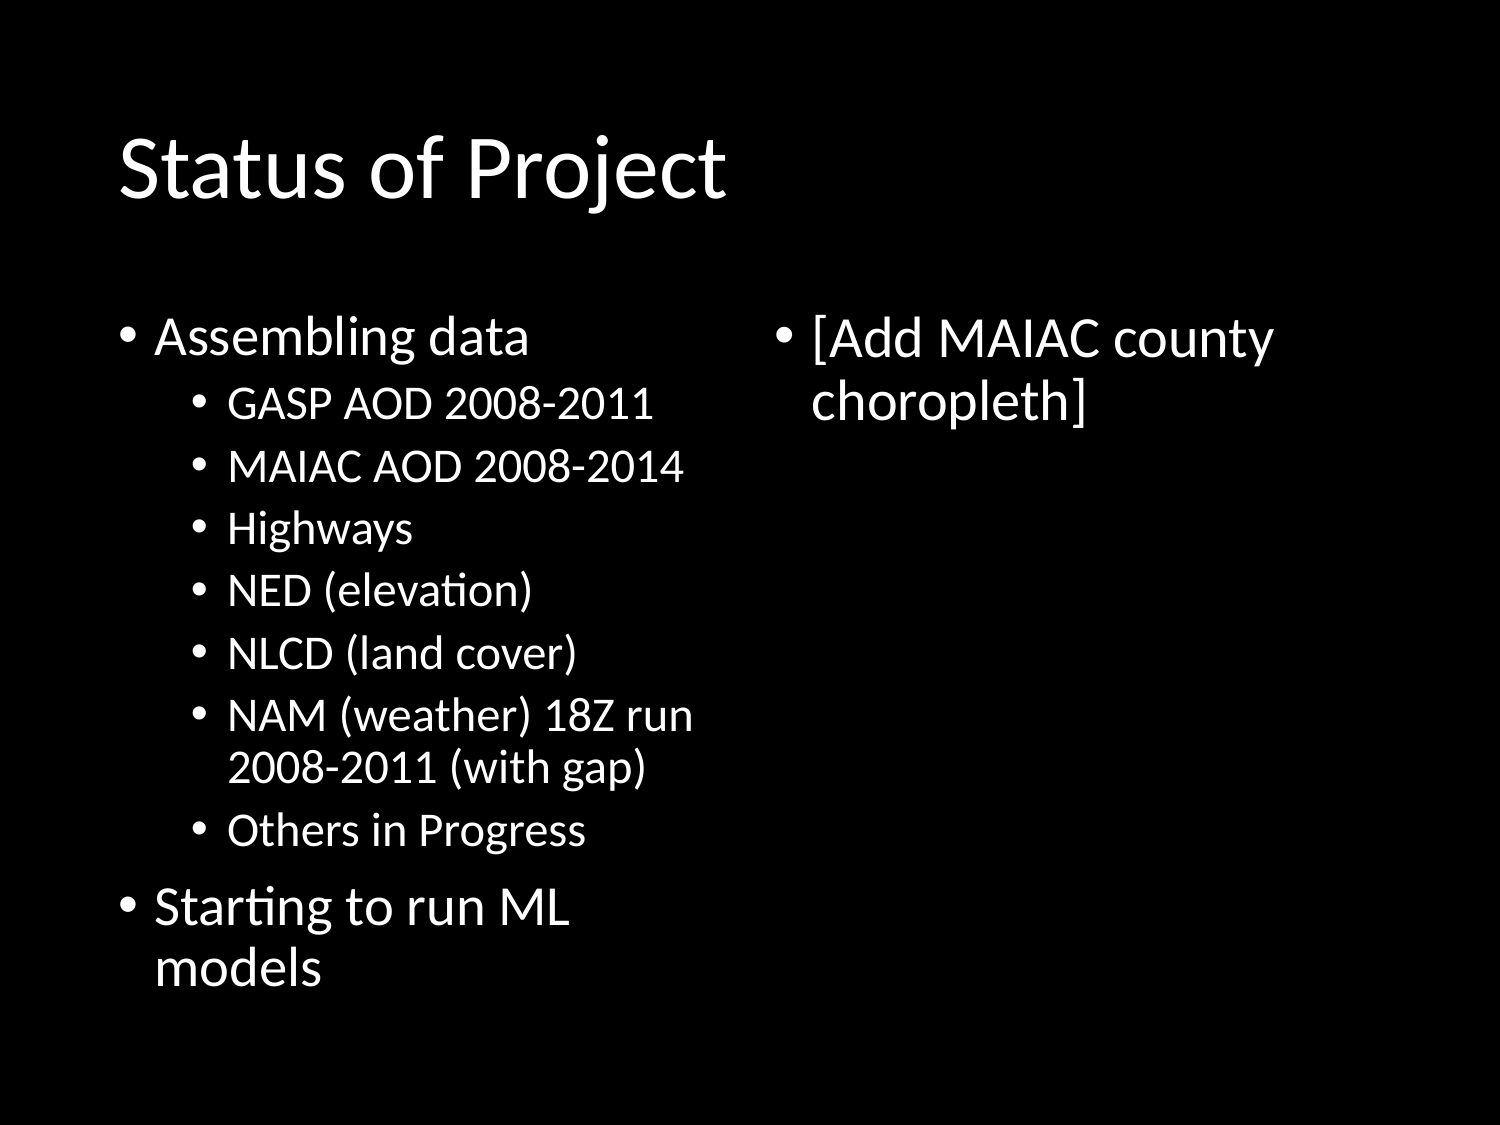

# Status of Project
Assembling data
GASP AOD 2008-2011
MAIAC AOD 2008-2014
Highways
NED (elevation)
NLCD (land cover)
NAM (weather) 18Z run 2008-2011 (with gap)
Others in Progress
Starting to run ML models
[Add MAIAC county choropleth]